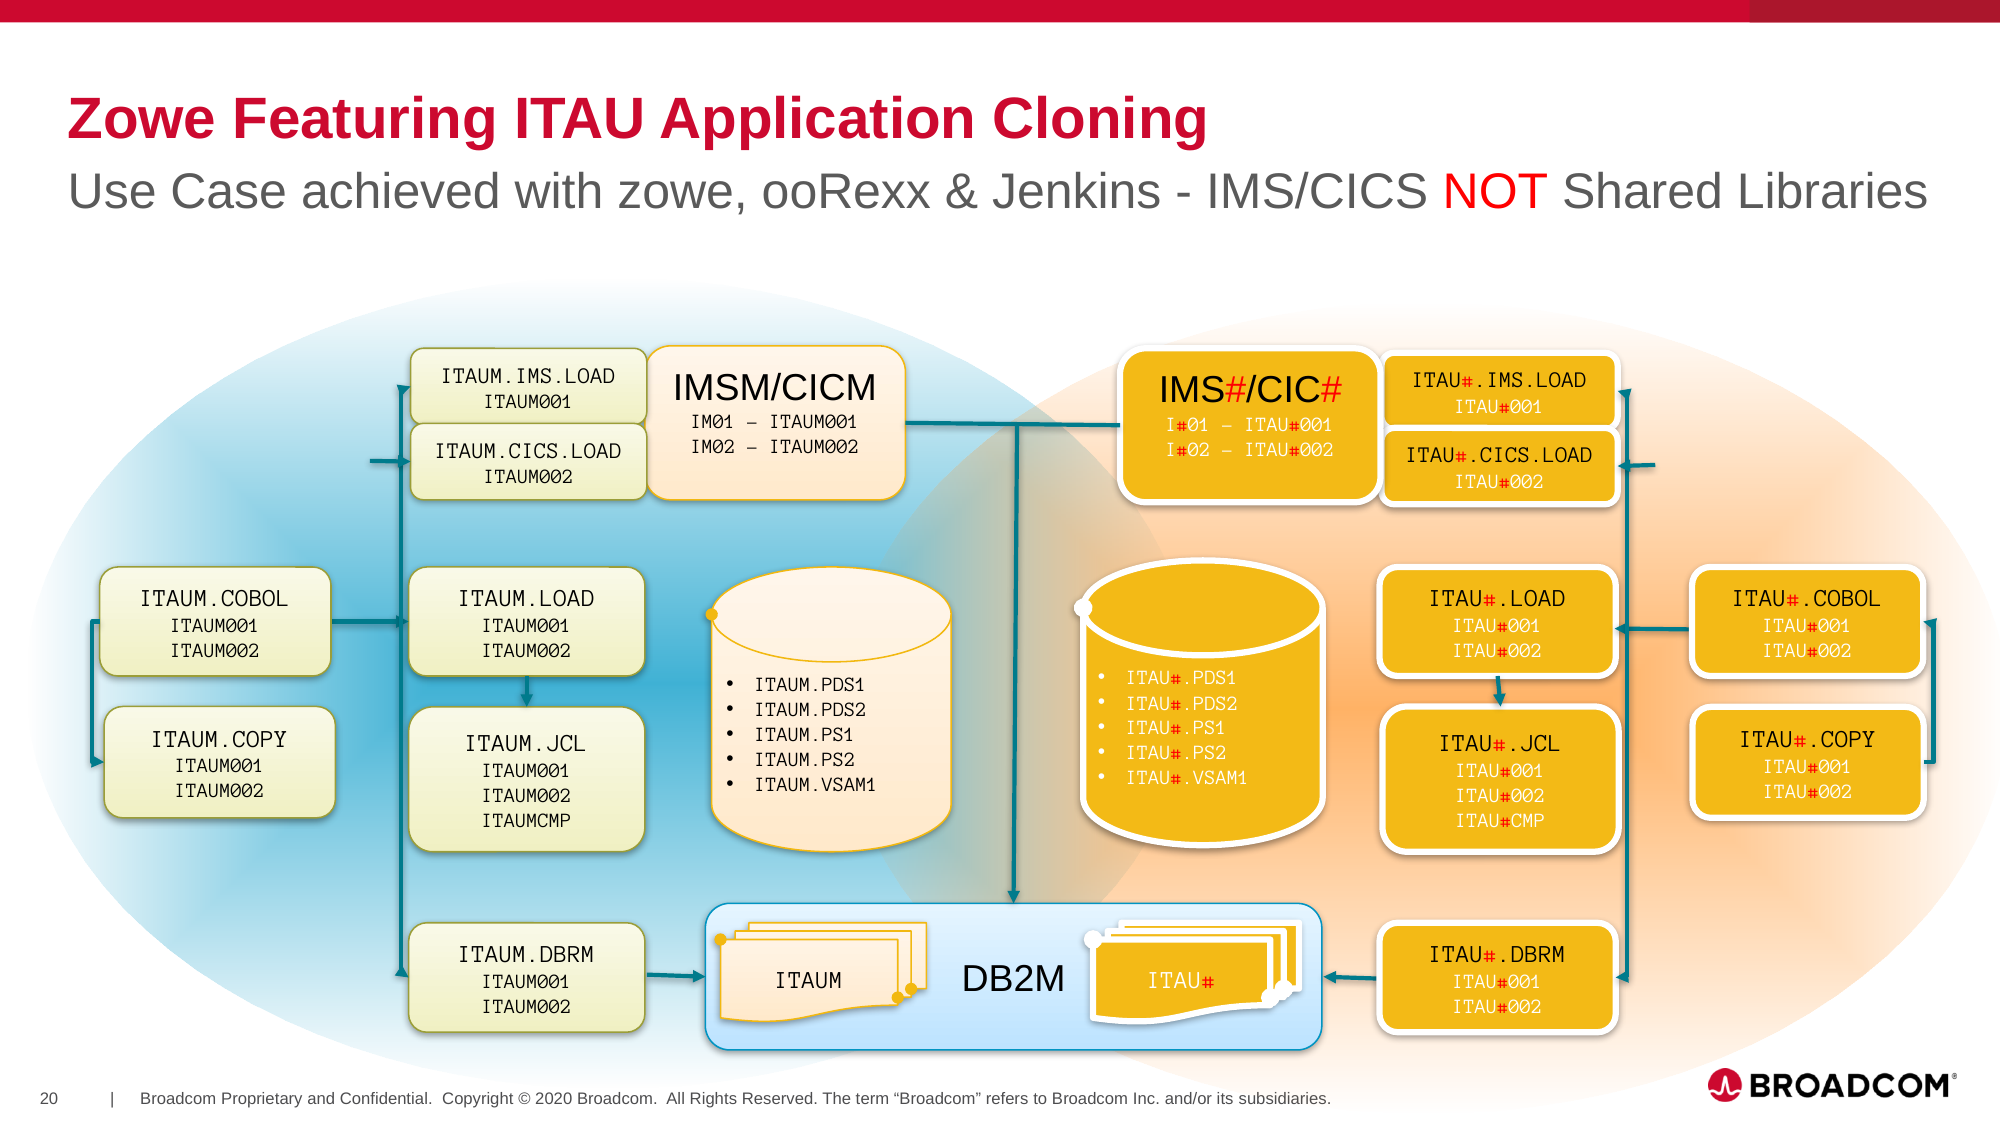

# Zowe Featuring ITAU Application Cloning
Use Case achieved with zowe, ooRexx & Jenkins - IMS/CICS NOT Shared Libraries

IMSM/CICM
IM01 – ITAUM001
IM02 – ITAUM002

ITAUM.IMS.LOAD
ITAUM001
IMS#/CIC#
I#01 – ITAU#001
I#02 – ITAU#002

ITAU#.IMS.LOAD
ITAU#001
ITAUM.CICS.LOAD
ITAUM002
ITAU#.CICS.LOAD
ITAU#002
ITAU#.PDS1
ITAU#.PDS2
ITAU#.PS1
ITAU#.PS2
ITAU#.VSAM1
ITAUM.LOAD
ITAUM001
ITAUM002
ITAUM.PDS1
ITAUM.PDS2
ITAUM.PS1
ITAUM.PS2
ITAUM.VSAM1
ITAU#.COBOL
ITAU#001
ITAU#002
ITAUM.COBOL
ITAUM001
ITAUM002
ITAU#.LOAD
ITAU#001
ITAU#002
ITAUM.COPY
ITAUM001
ITAUM002
ITAU#.JCL
ITAU#001
ITAU#002
ITAU#CMP
ITAUM.JCL
ITAUM001
ITAUM002
ITAUMCMP
ITAU#.COPY
ITAU#001
ITAU#002
DB2M
ITAUM.DBRM
ITAUM001
ITAUM002
ITAUM
ITAU#
ITAU#.DBRM
ITAU#001
ITAU#002